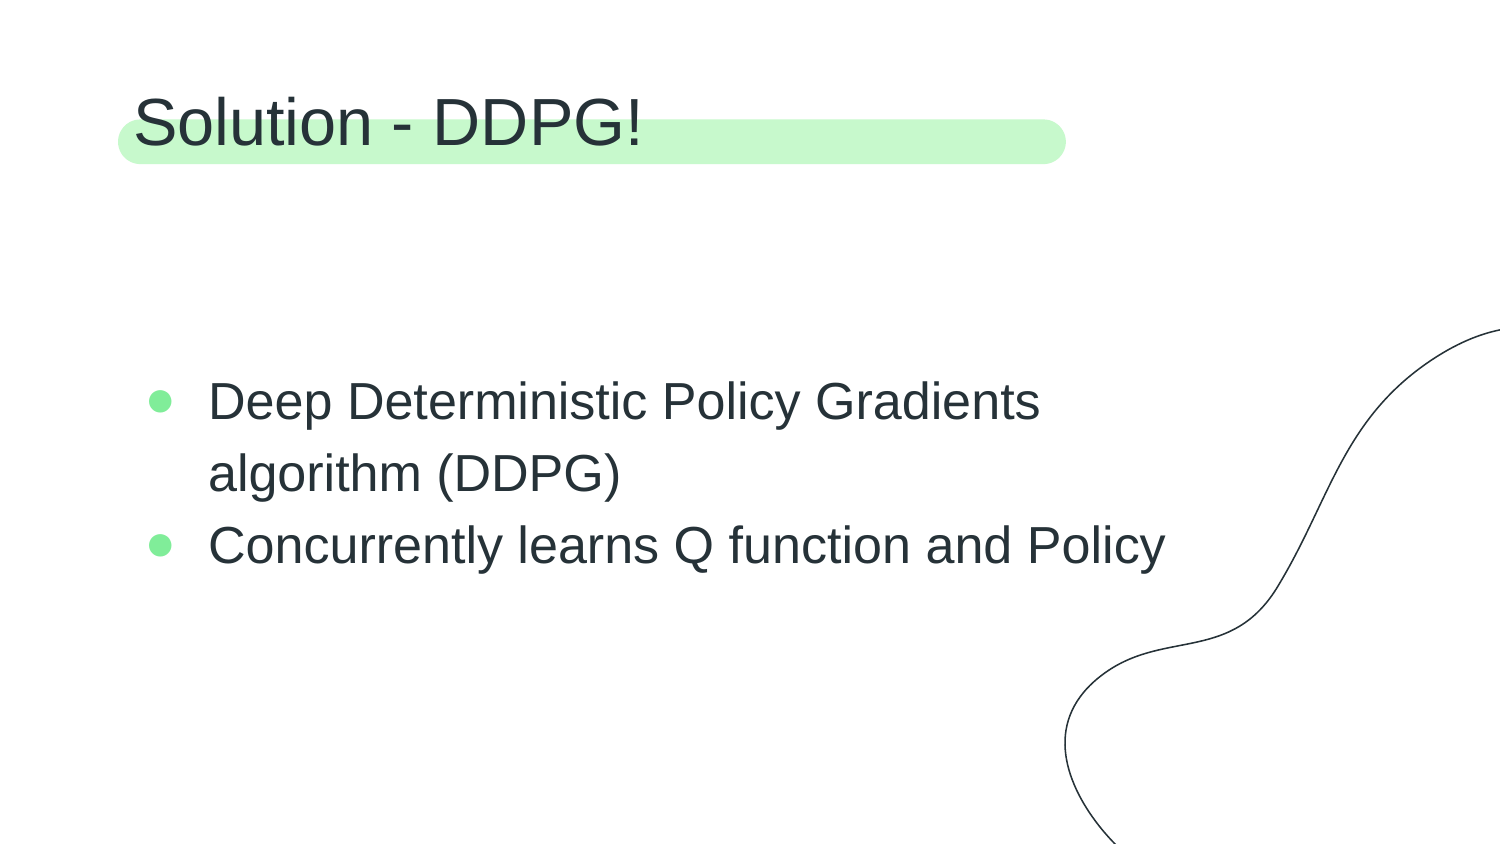

# Solution - DDPG!

Deep Deterministic Policy Gradients algorithm (DDPG)
Concurrently learns Q function and Policy